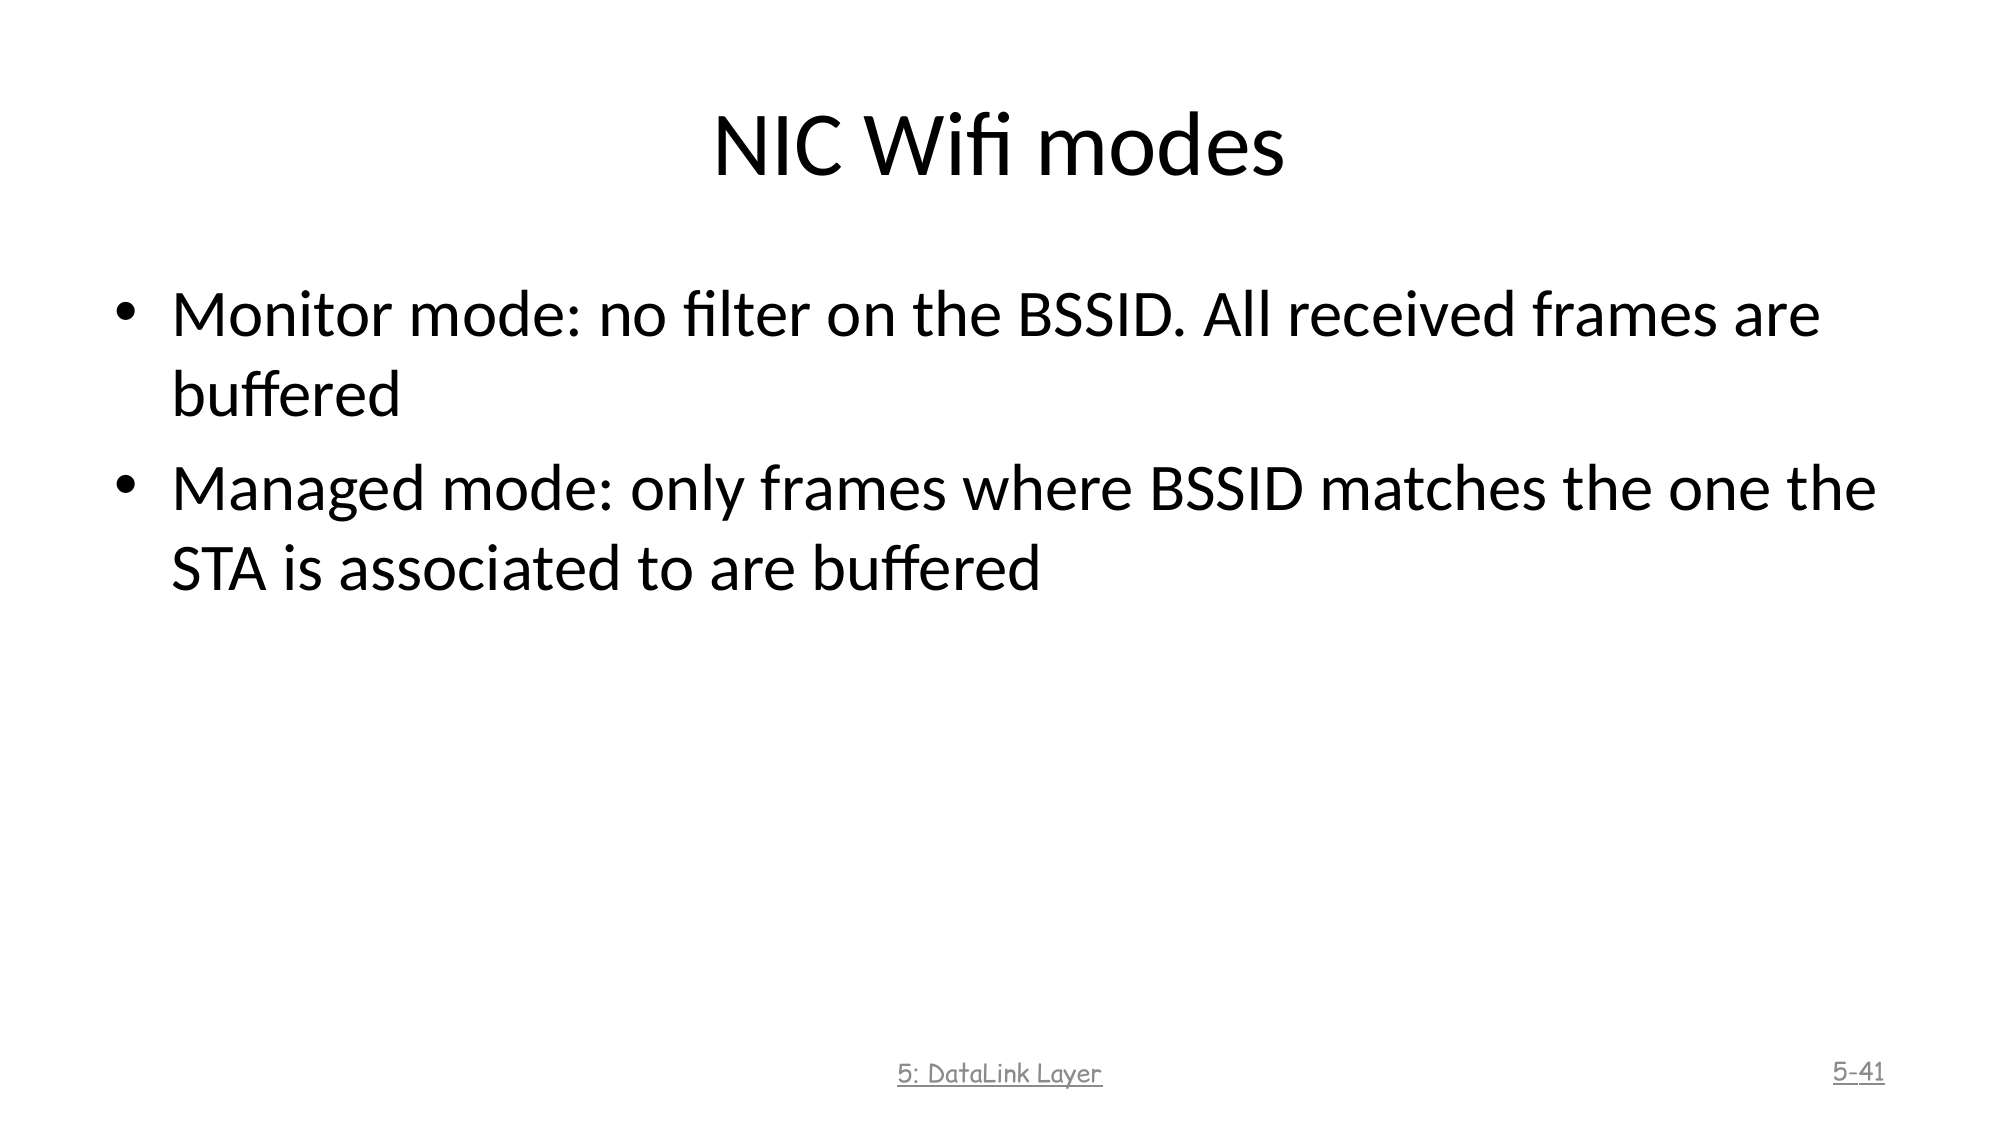

# NIC Wifi modes
Monitor mode: no filter on the BSSID. All received frames are buffered
Managed mode: only frames where BSSID matches the one the STA is associated to are buffered
5: DataLink Layer
5-41